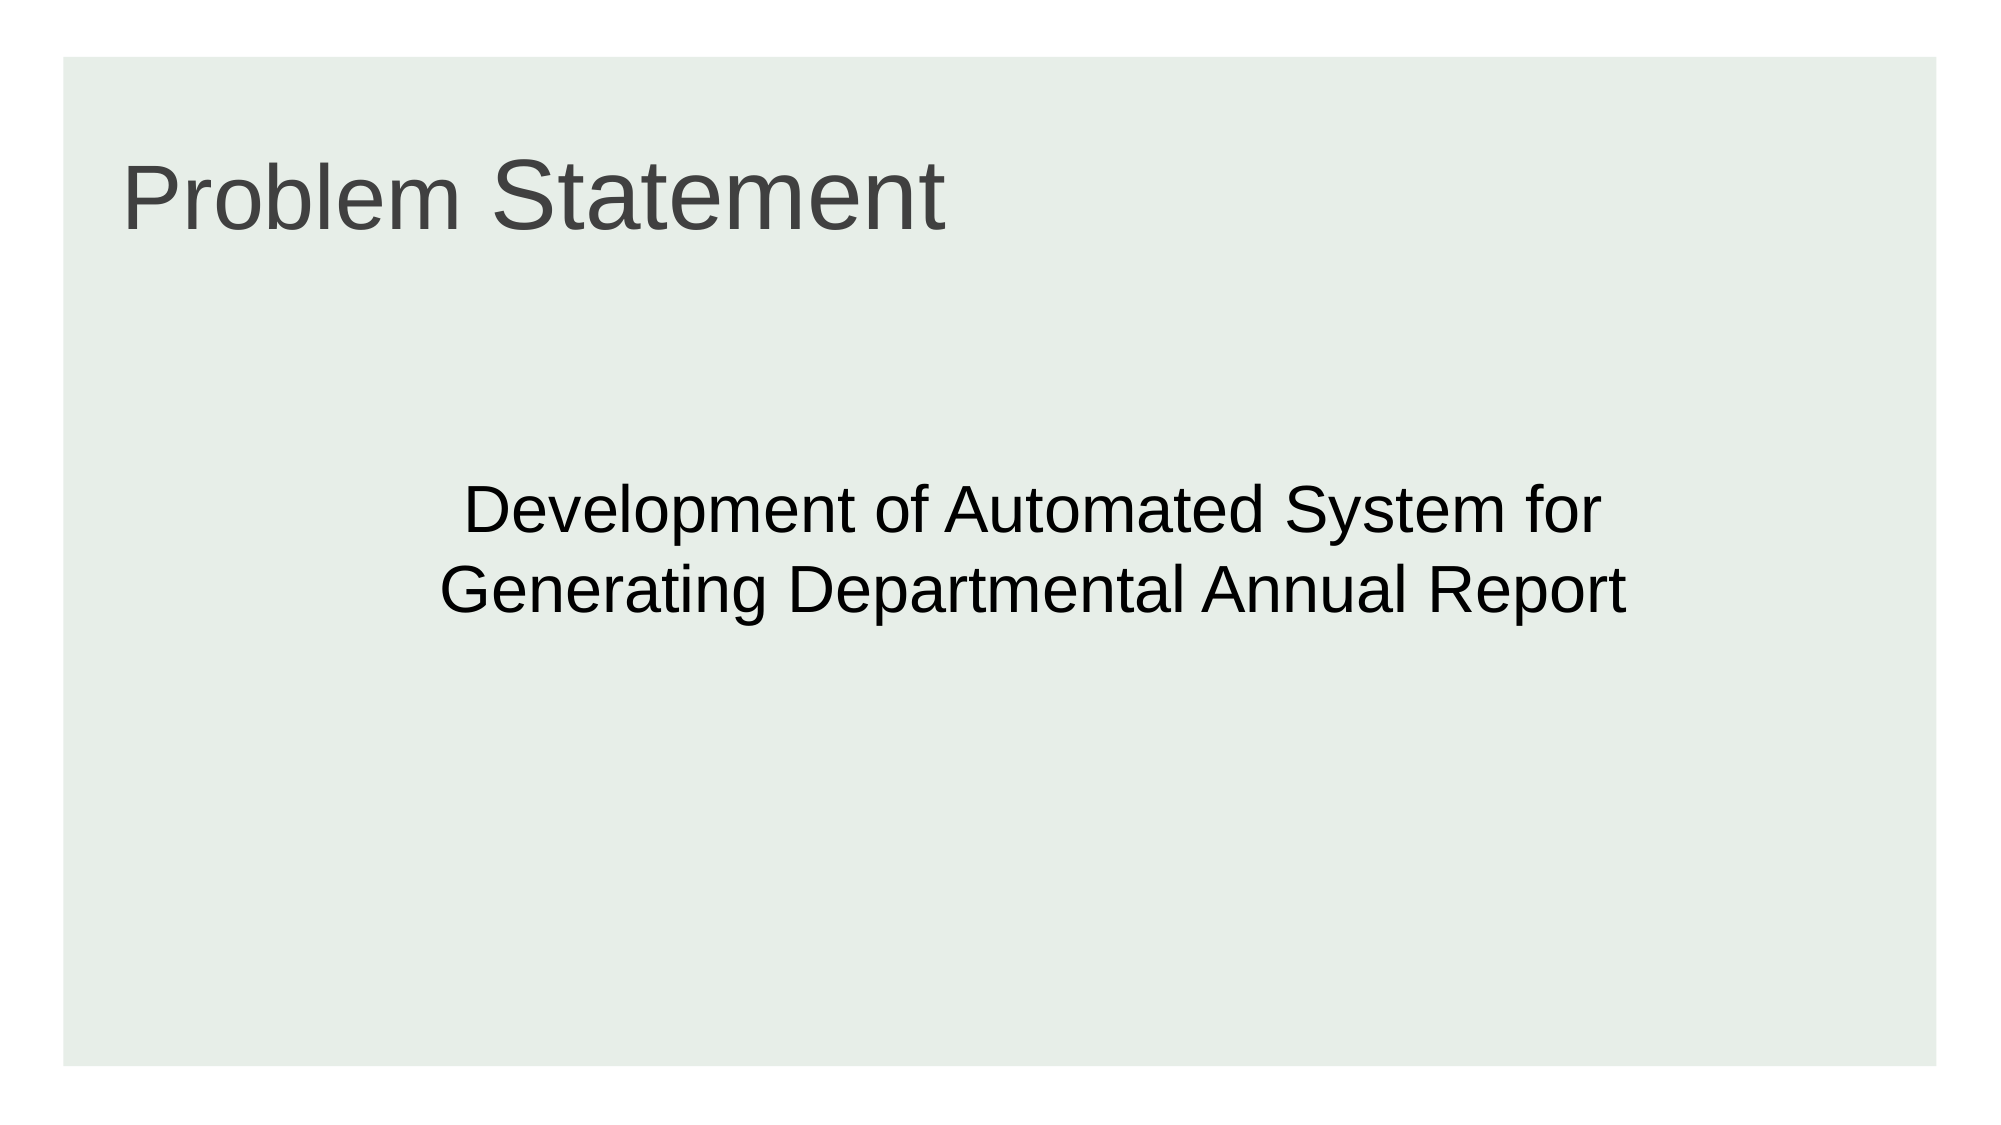

# Problem Statement
Development of Automated System for Generating Departmental Annual Report